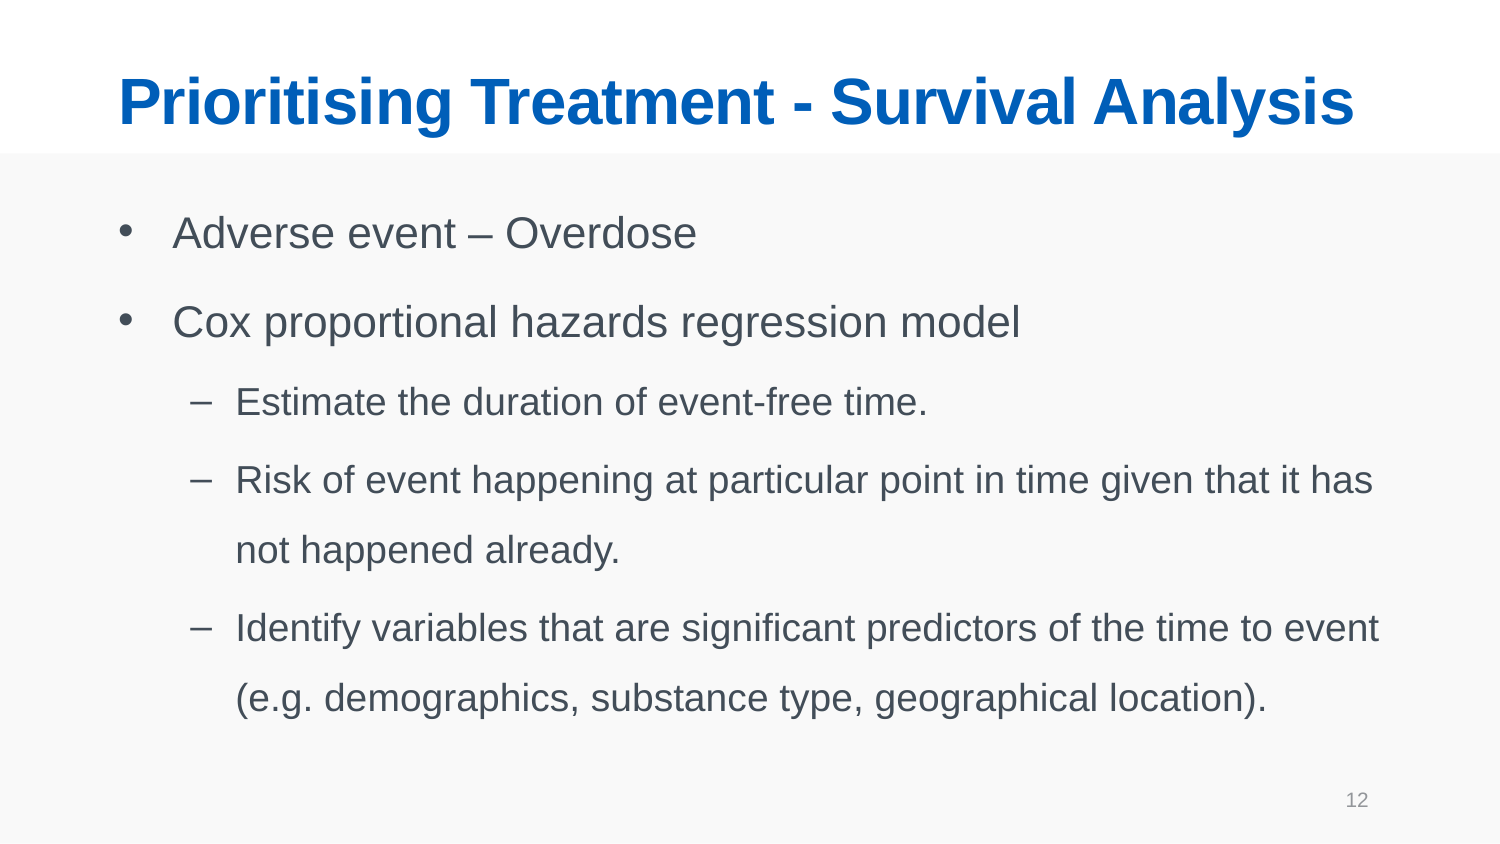

# Prioritising Treatment - Survival Analysis
Adverse event – Overdose
Cox proportional hazards regression model
Estimate the duration of event-free time.
Risk of event happening at particular point in time given that it has not happened already.
Identify variables that are significant predictors of the time to event (e.g. demographics, substance type, geographical location).

12